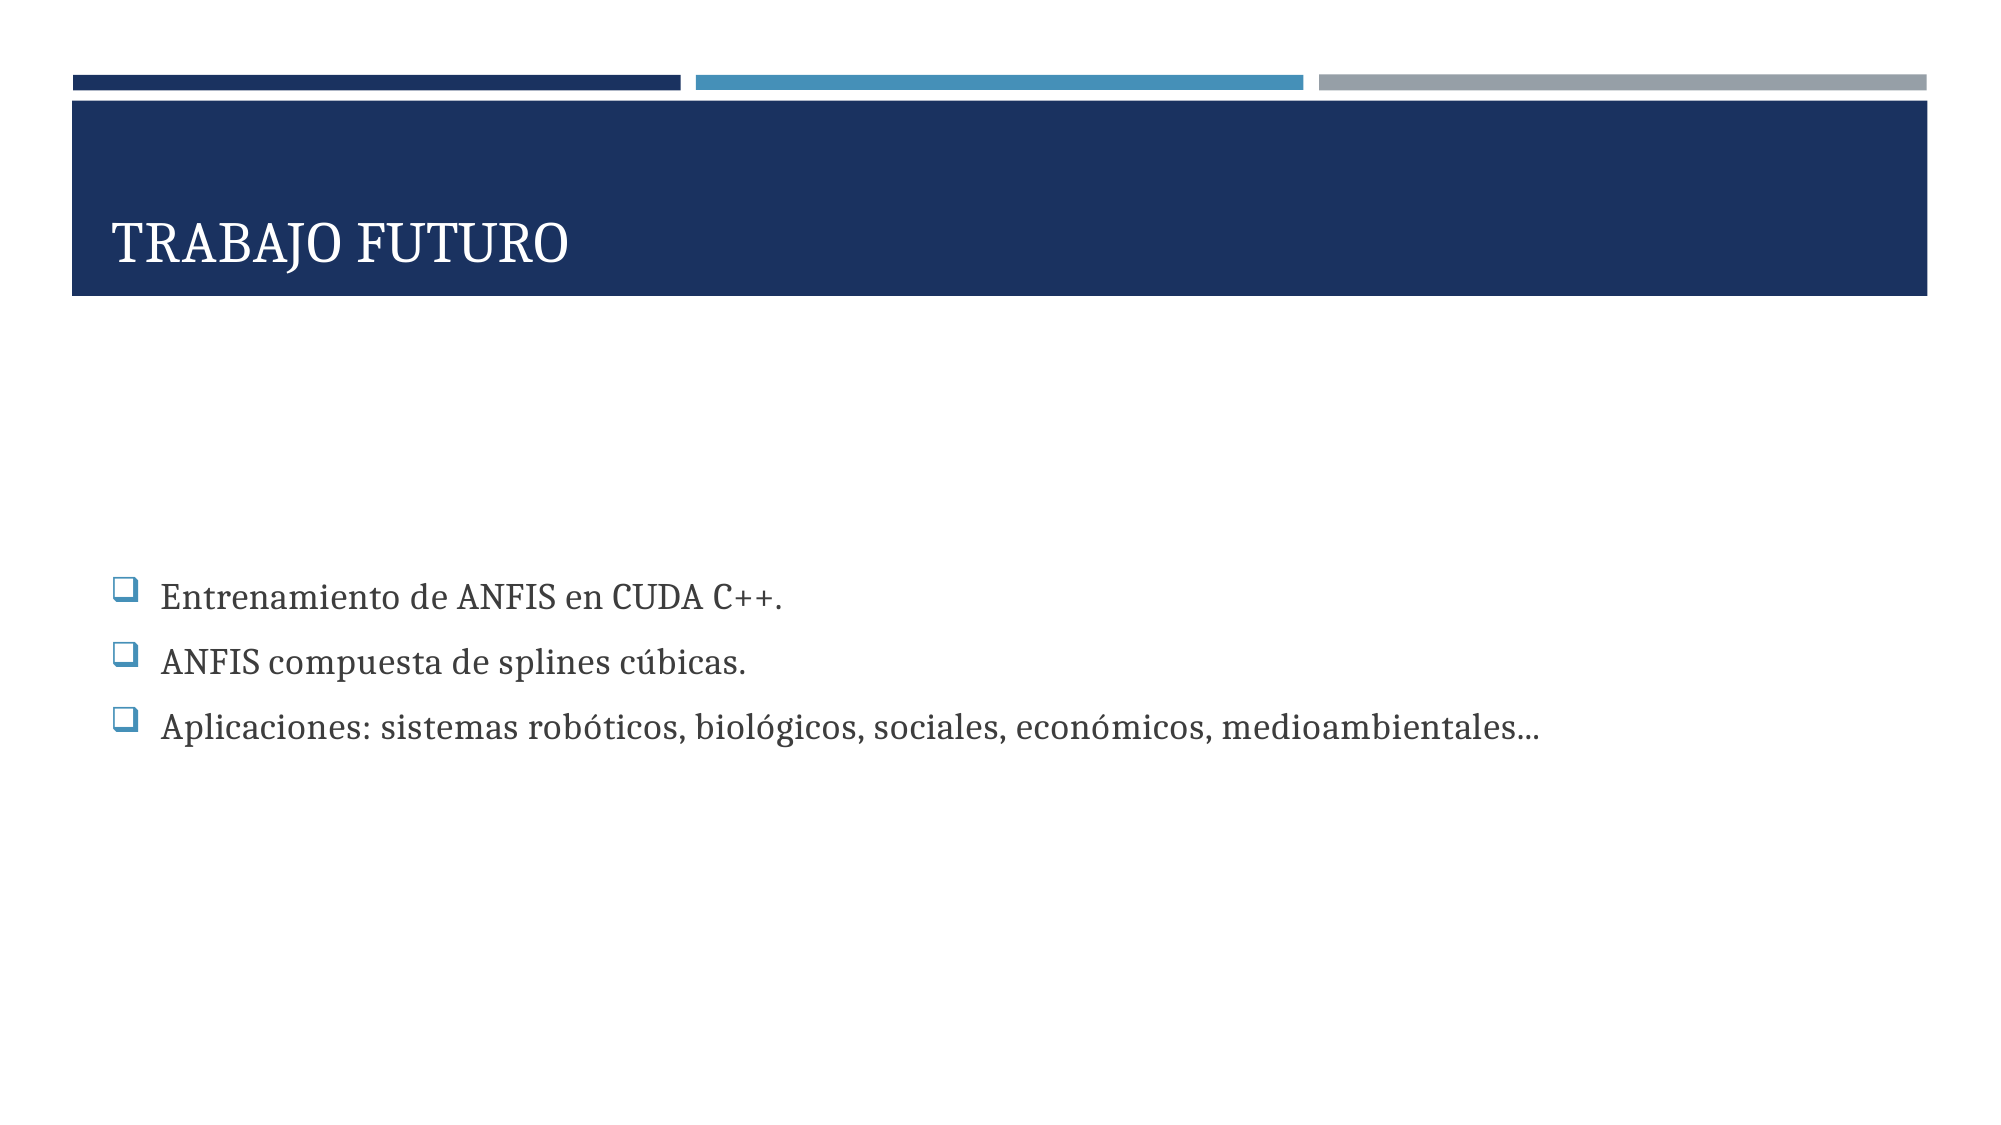

# Trabajo futuro
Entrenamiento de ANFIS en CUDA C++.
ANFIS compuesta de splines cúbicas.
Aplicaciones: sistemas robóticos, biológicos, sociales, económicos, medioambientales...